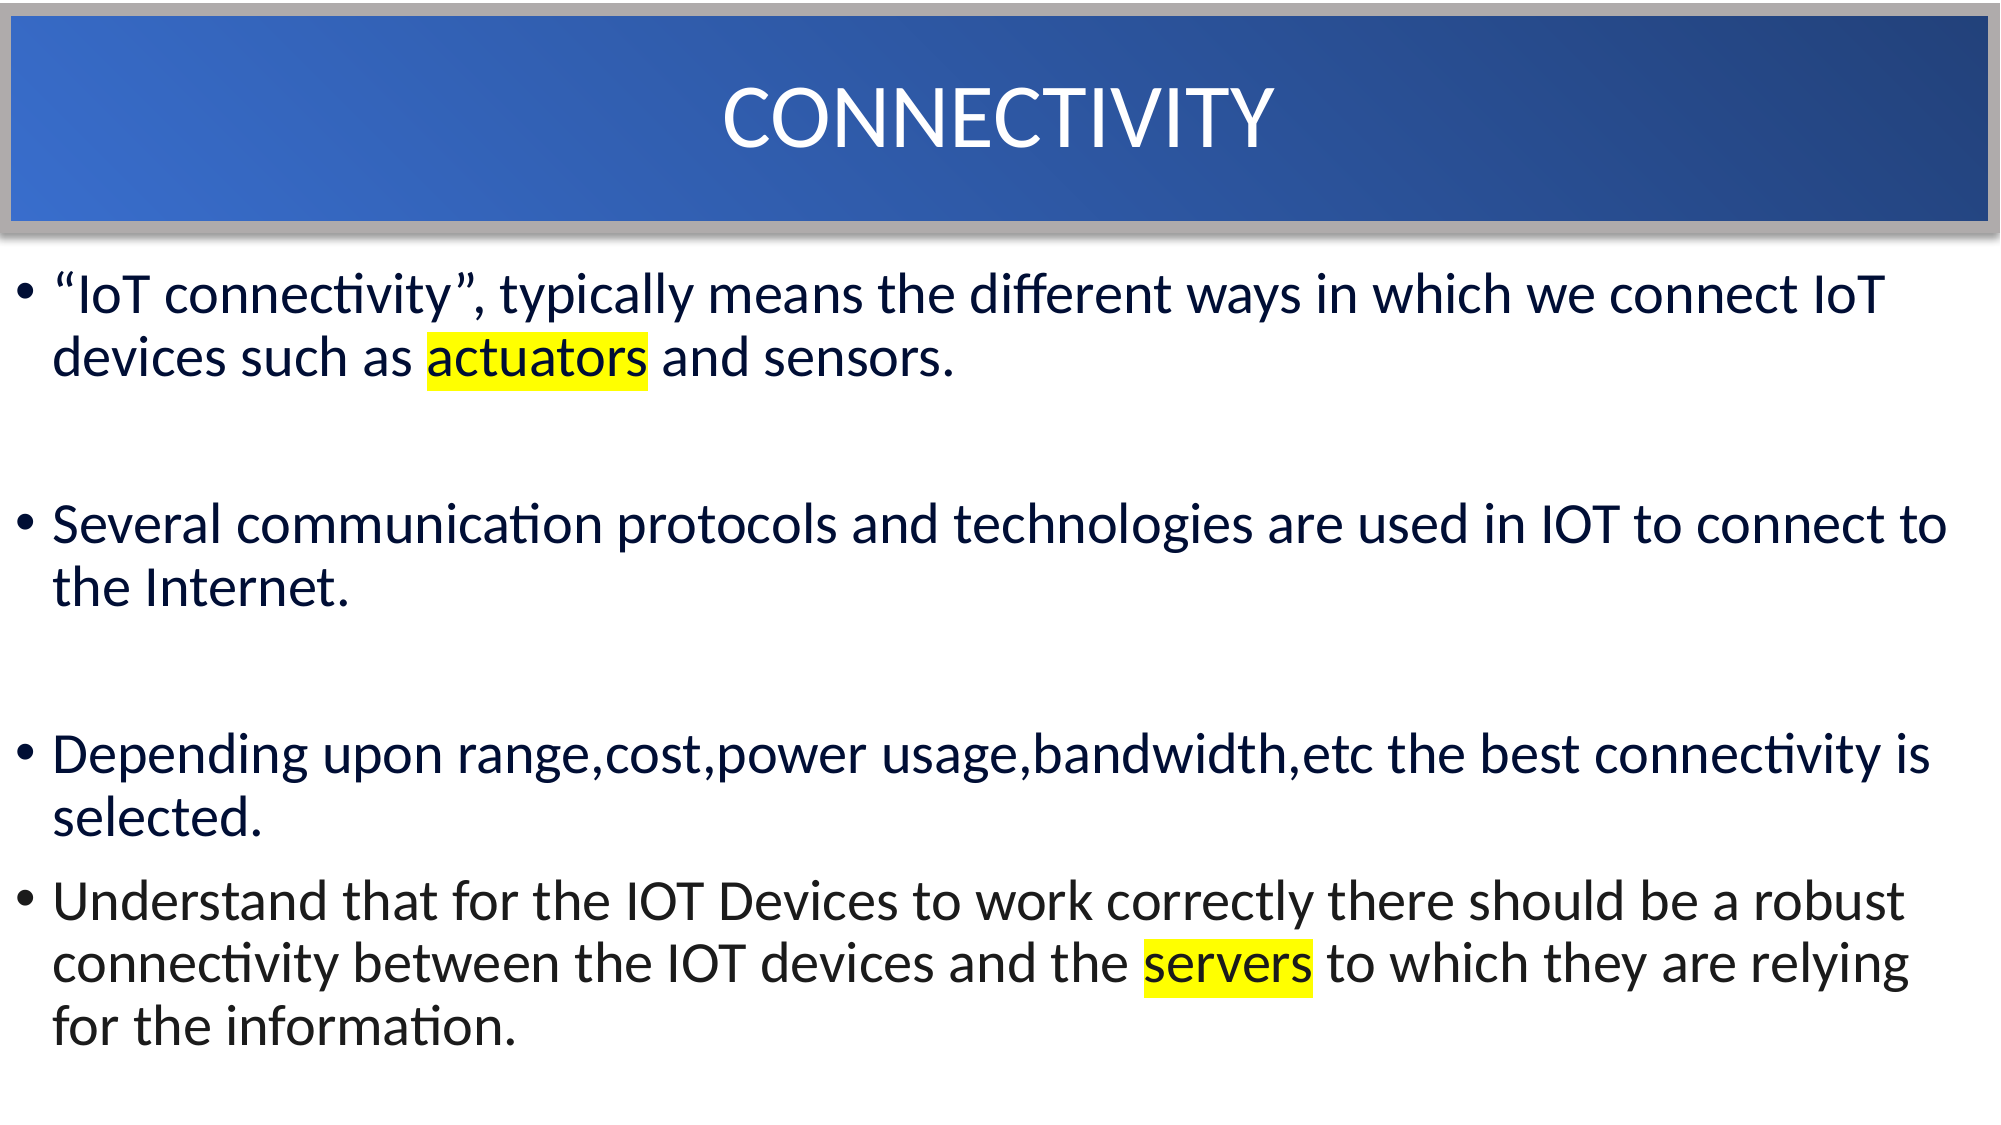

# CONNECTIVITY
“IoT connectivity”, typically means the different ways in which we connect IoT devices such as actuators and sensors.

Several communication protocols and technologies are used in IOT to connect to the Internet.

Depending upon range,cost,power usage,bandwidth,etc the best connectivity is selected.
Understand that for the IOT Devices to work correctly there should be a robust connectivity between the IOT devices and the servers to which they are relying for the information.